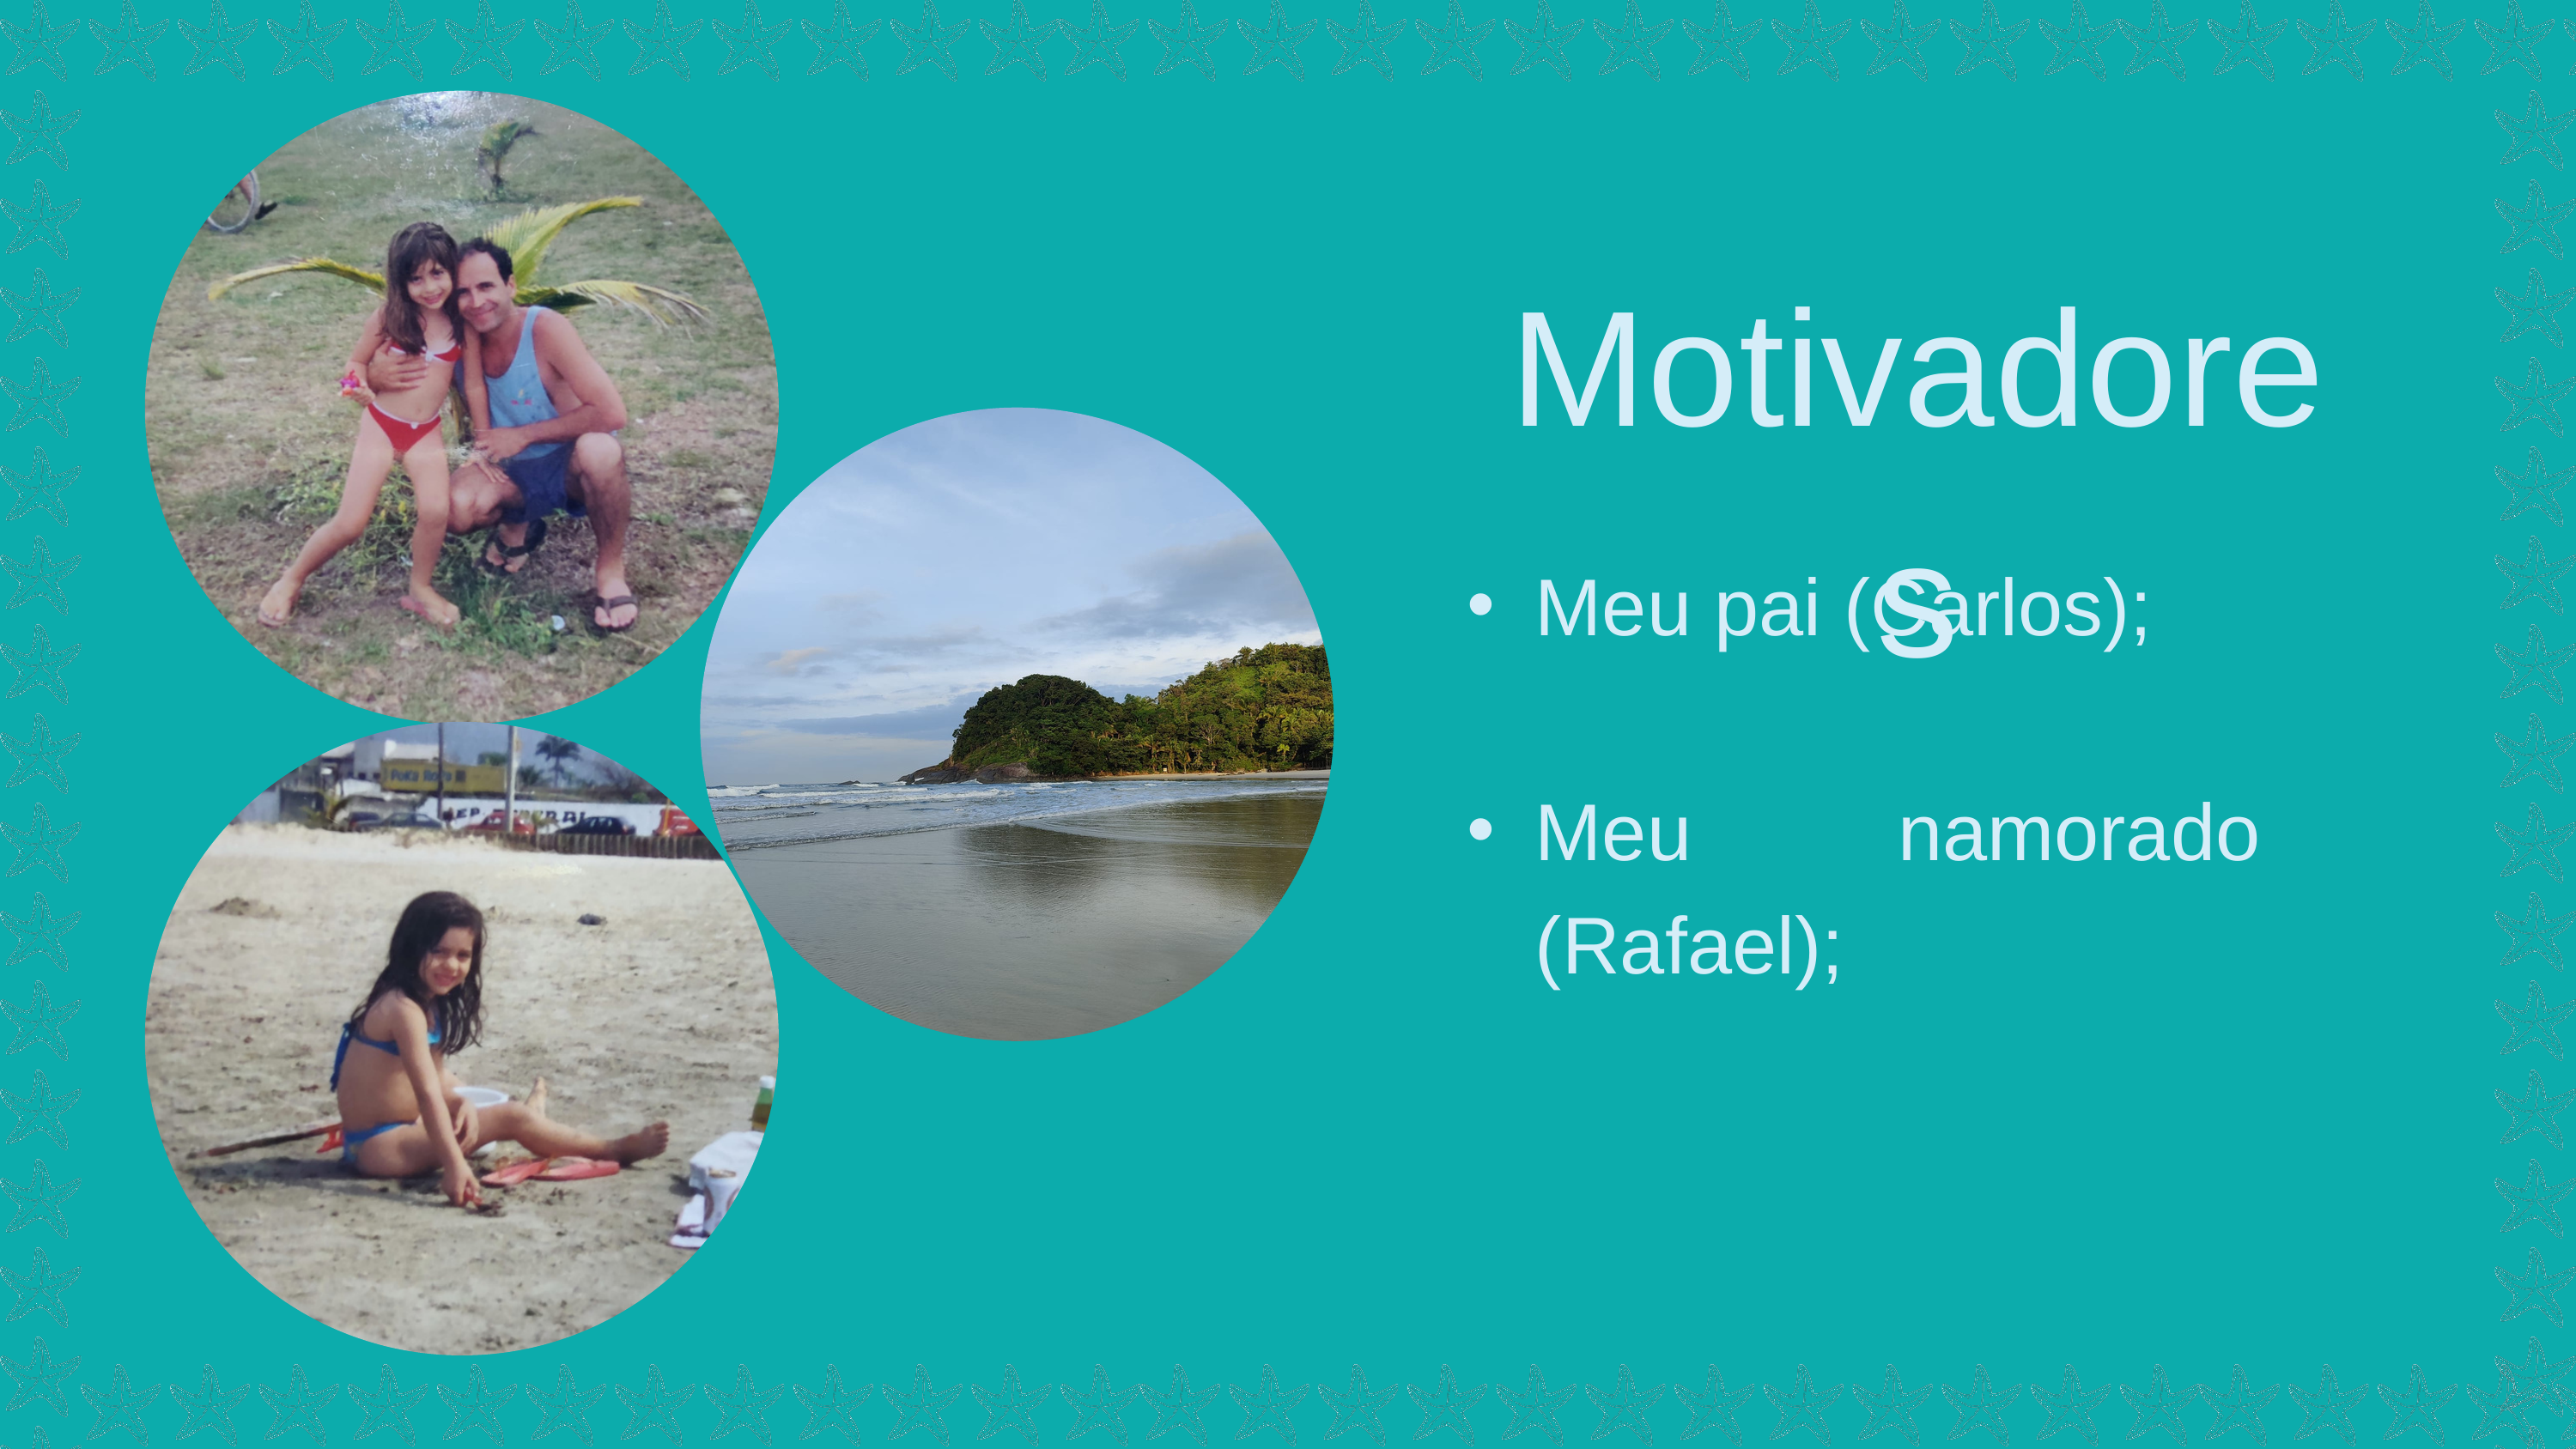

Motivadores

Meu pai (Carlos);

Meu namorado (Rafael);